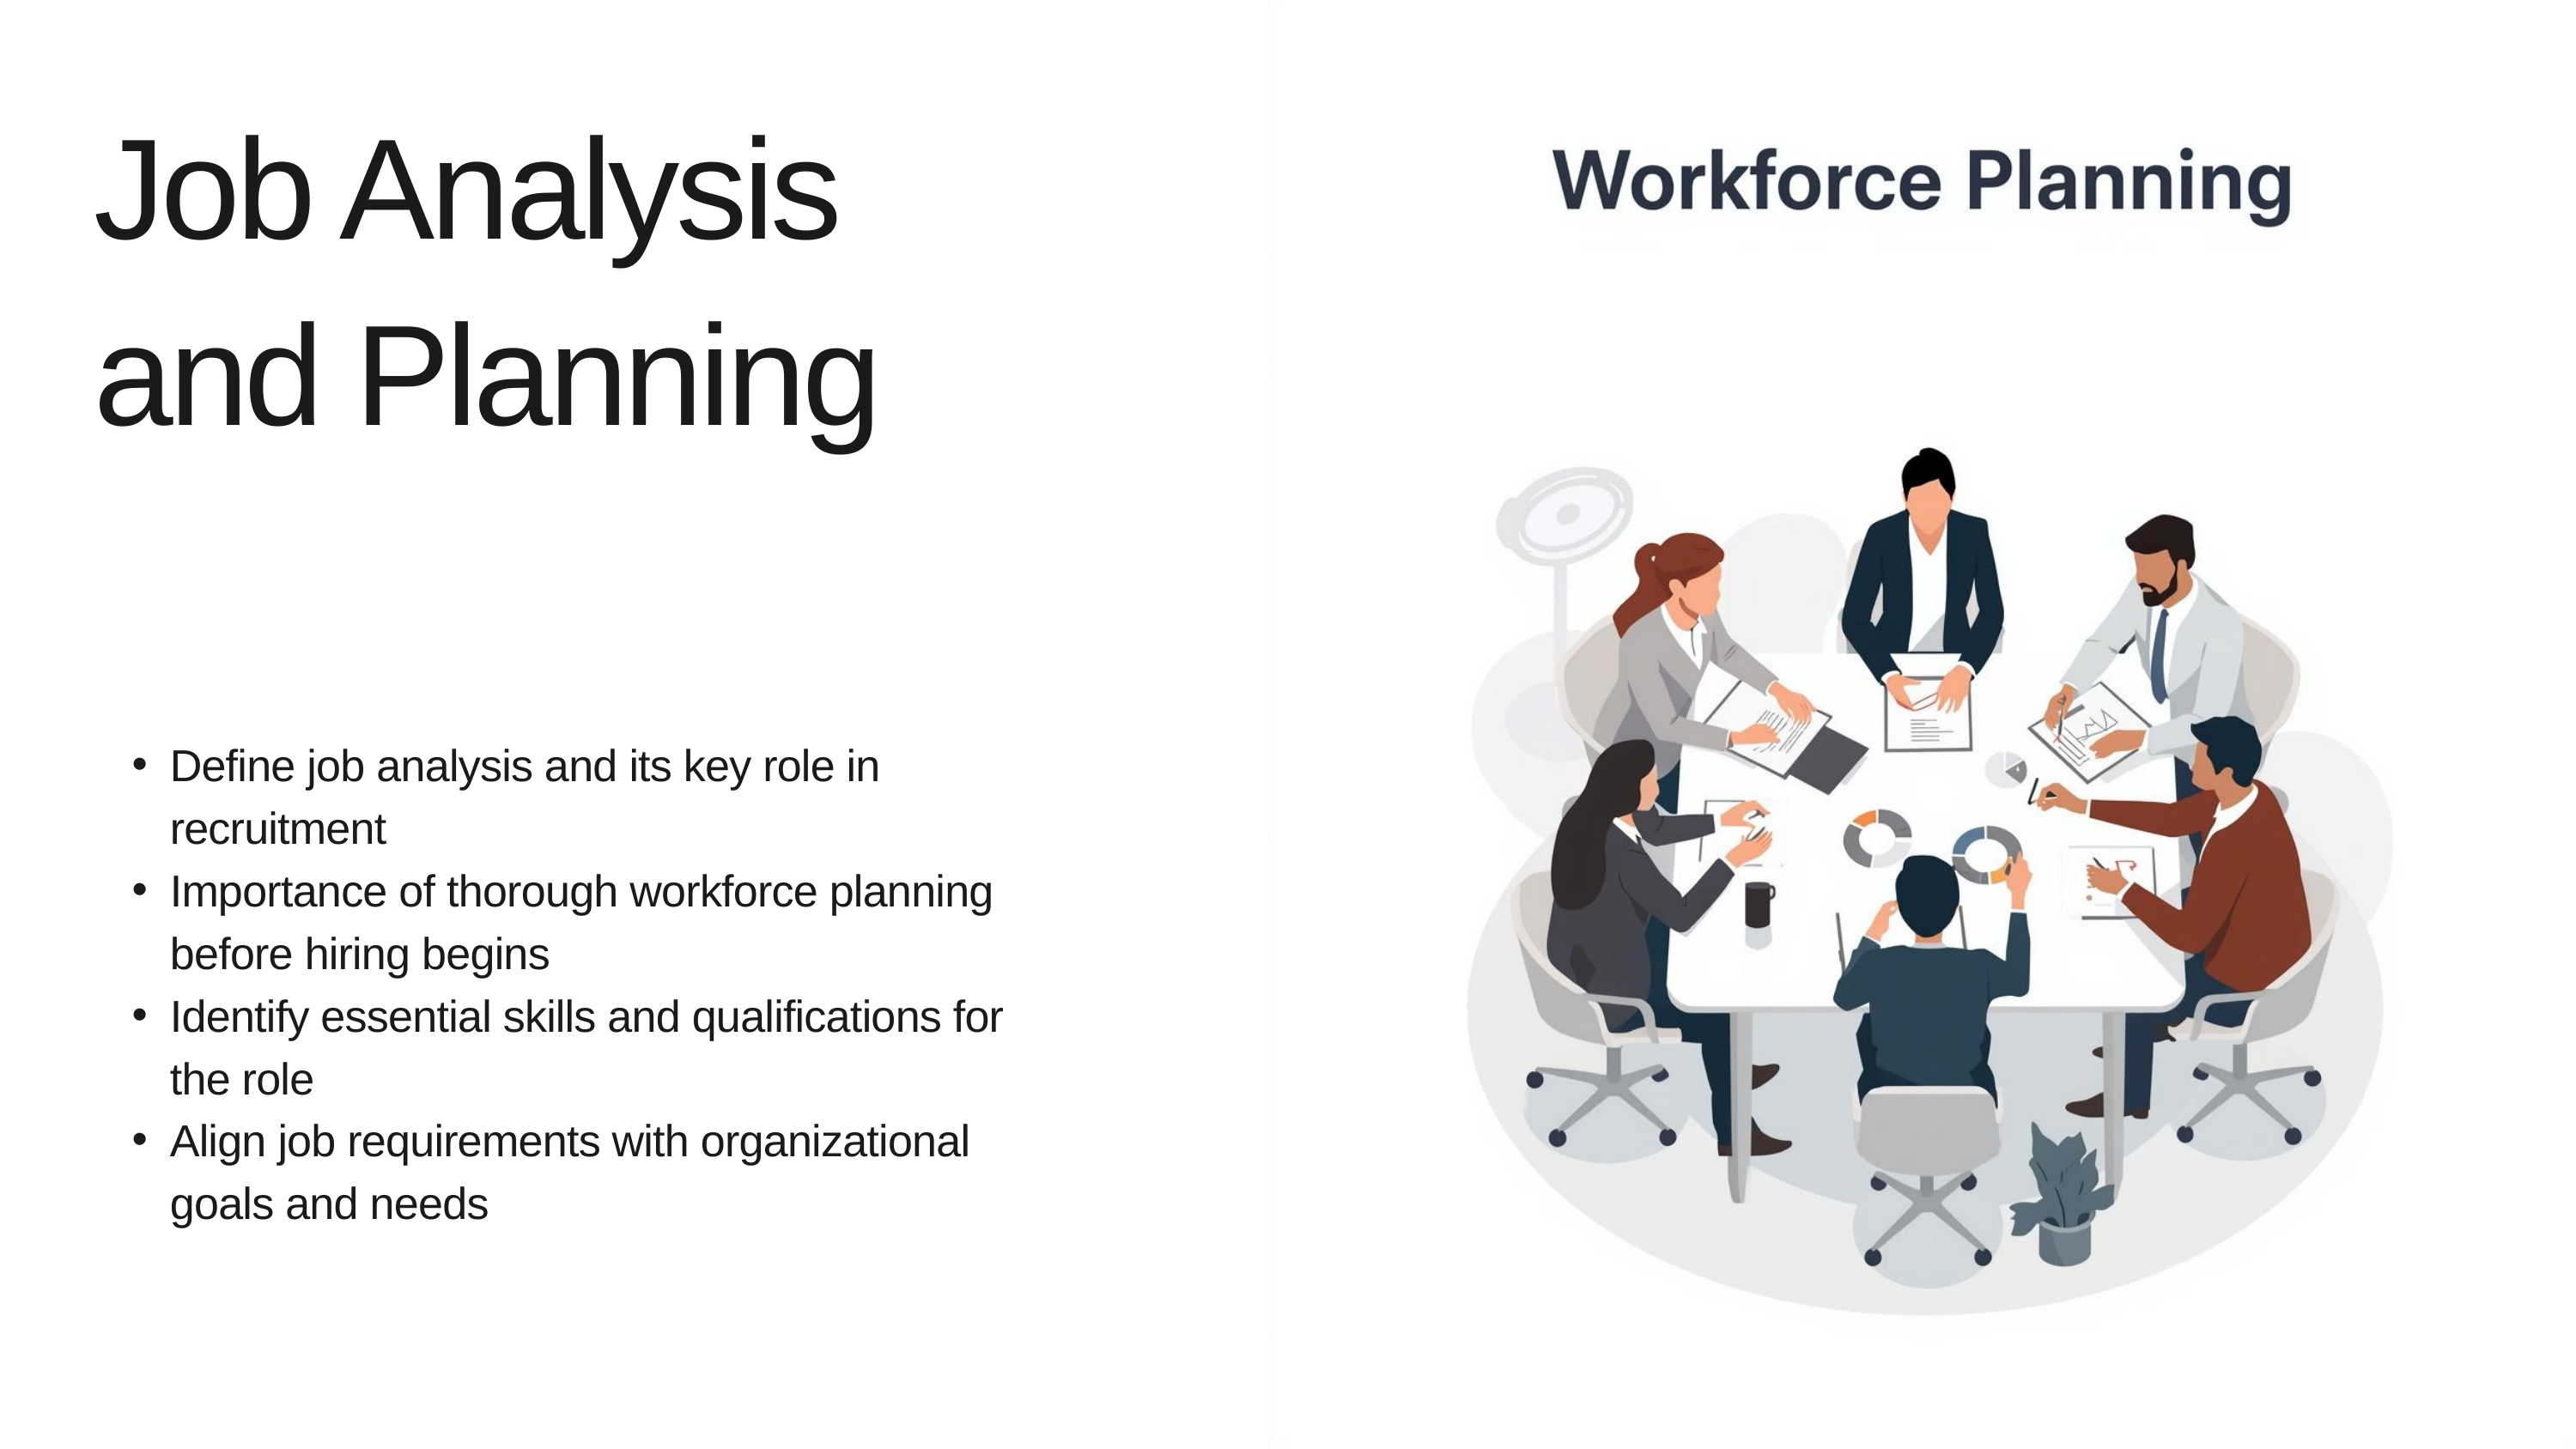

Job Analysis and Planning

Define job analysis and its key role in recruitment
Importance of thorough workforce planning before hiring begins
Identify essential skills and qualifications for the role
Align job requirements with organizational goals and needs